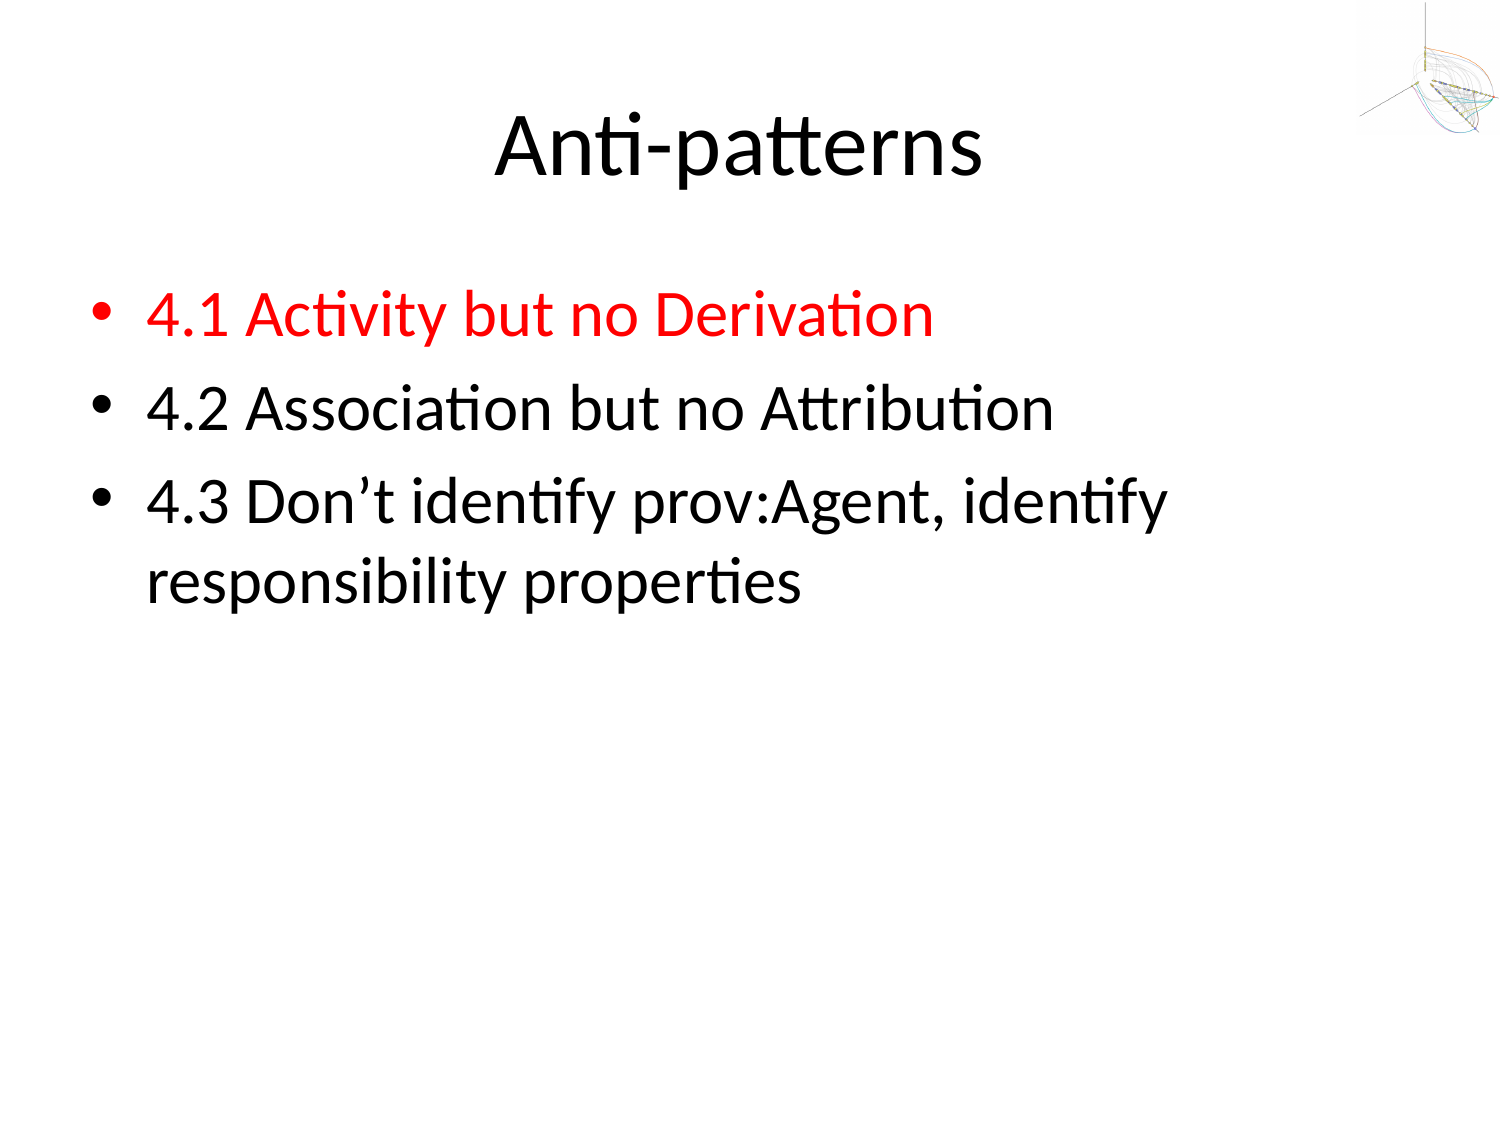

# Anti-patterns
4.1 Activity but no Derivation
4.2 Association but no Attribution
4.3 Don’t identify prov:Agent, identify responsibility properties